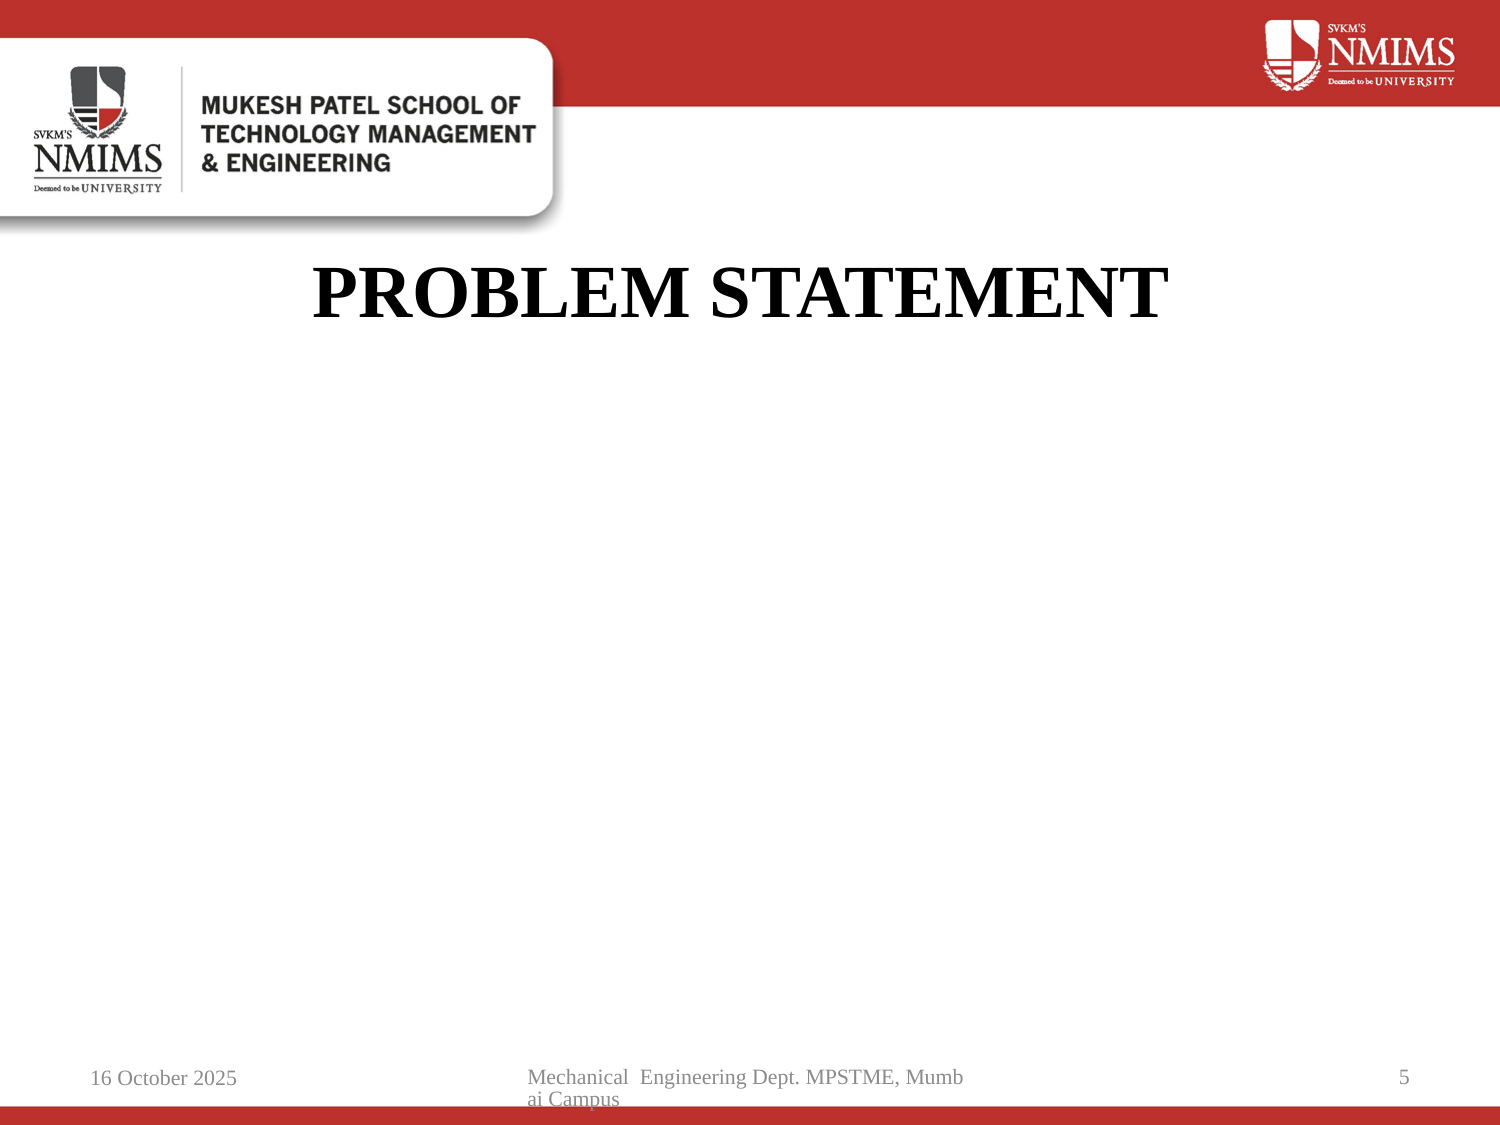

# PROBLEM STATEMENT

Mechanical  Engineering Dept. MPSTME, Mumbai Campus
5
16 October 2025